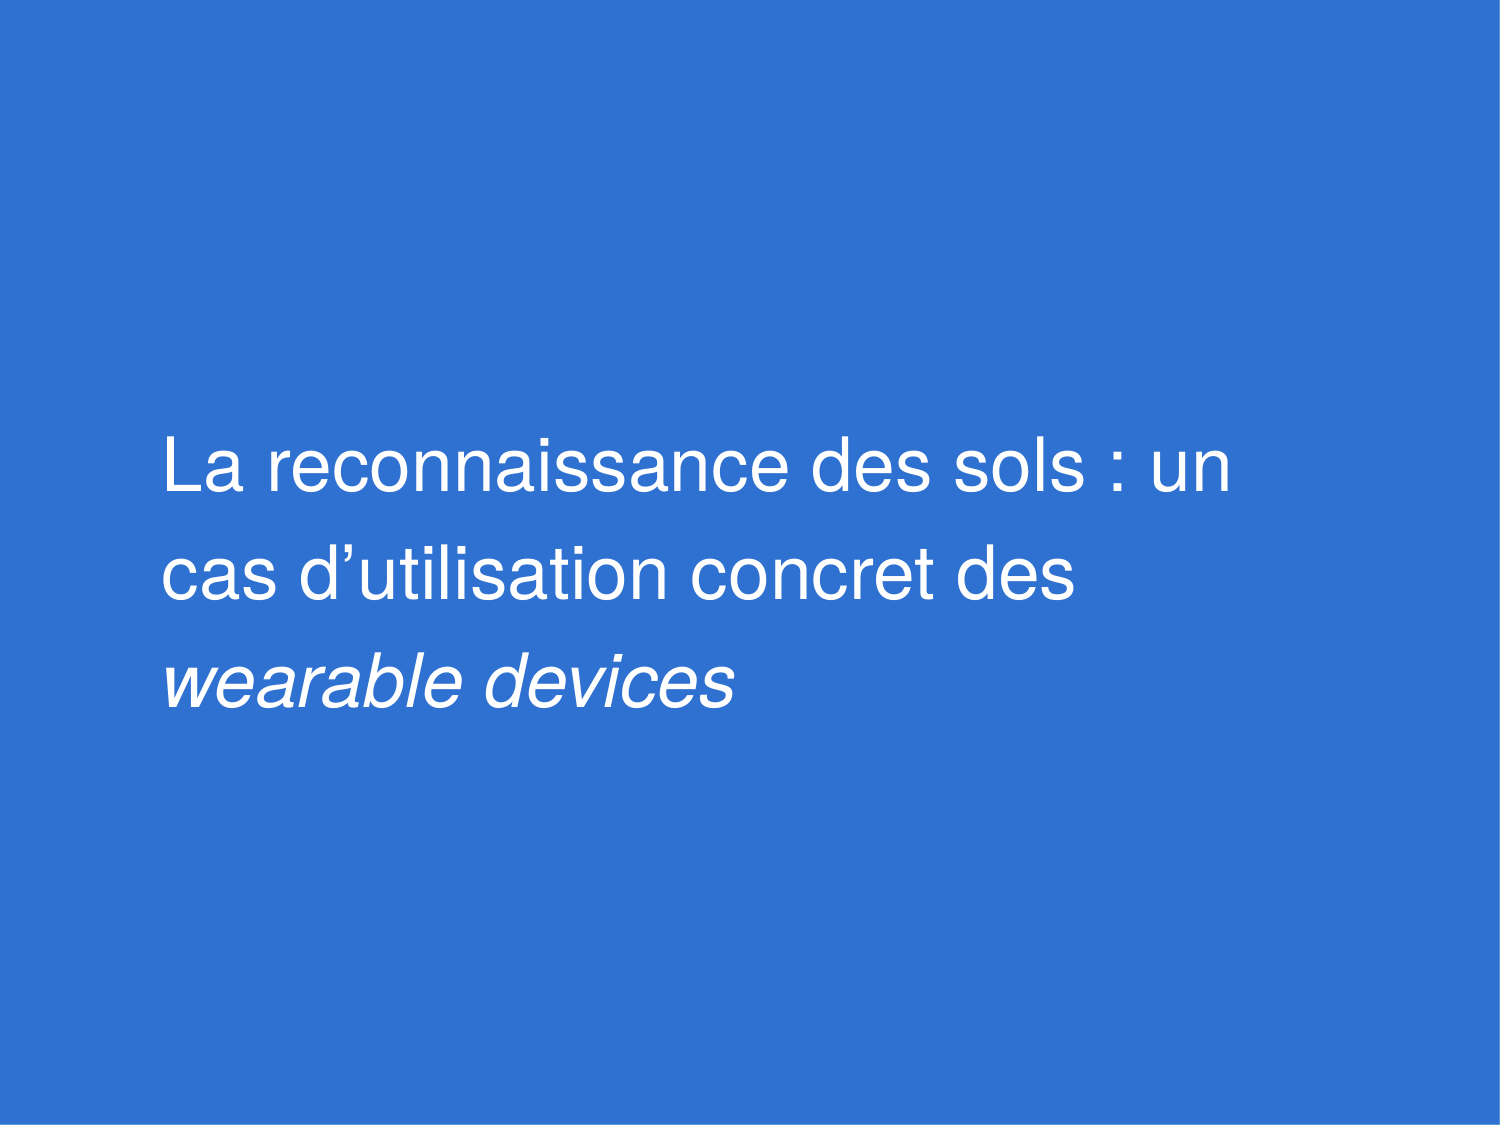

La reconnaissance des sols : un cas d’utilisation concret des wearable devices